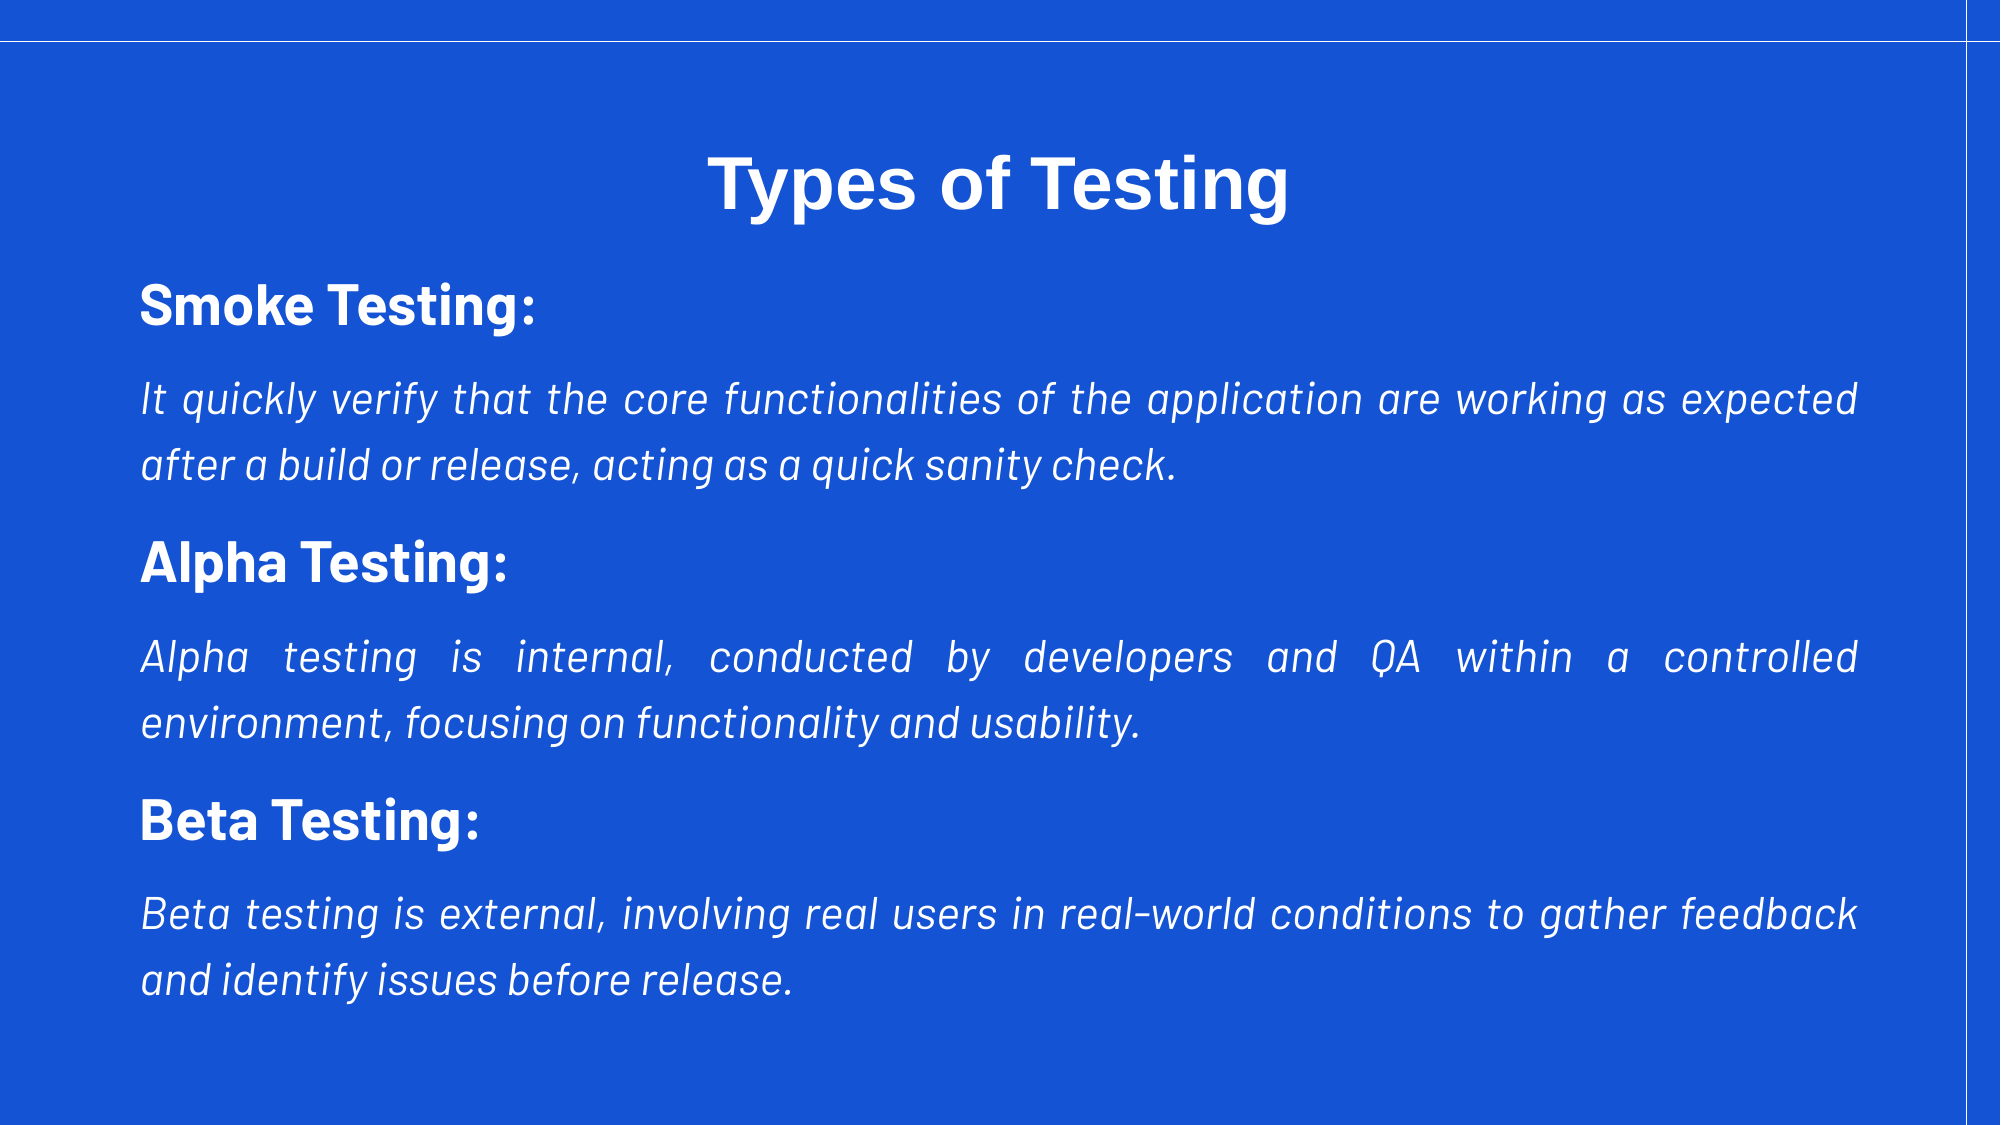

# Types of Testing
Smoke Testing:
It quickly verify that the core functionalities of the application are working as expected after a build or release, acting as a quick sanity check.
Alpha Testing:
Alpha testing is internal, conducted by developers and QA within a controlled environment, focusing on functionality and usability.
Beta Testing:
Beta testing is external, involving real users in real-world conditions to gather feedback and identify issues before release.